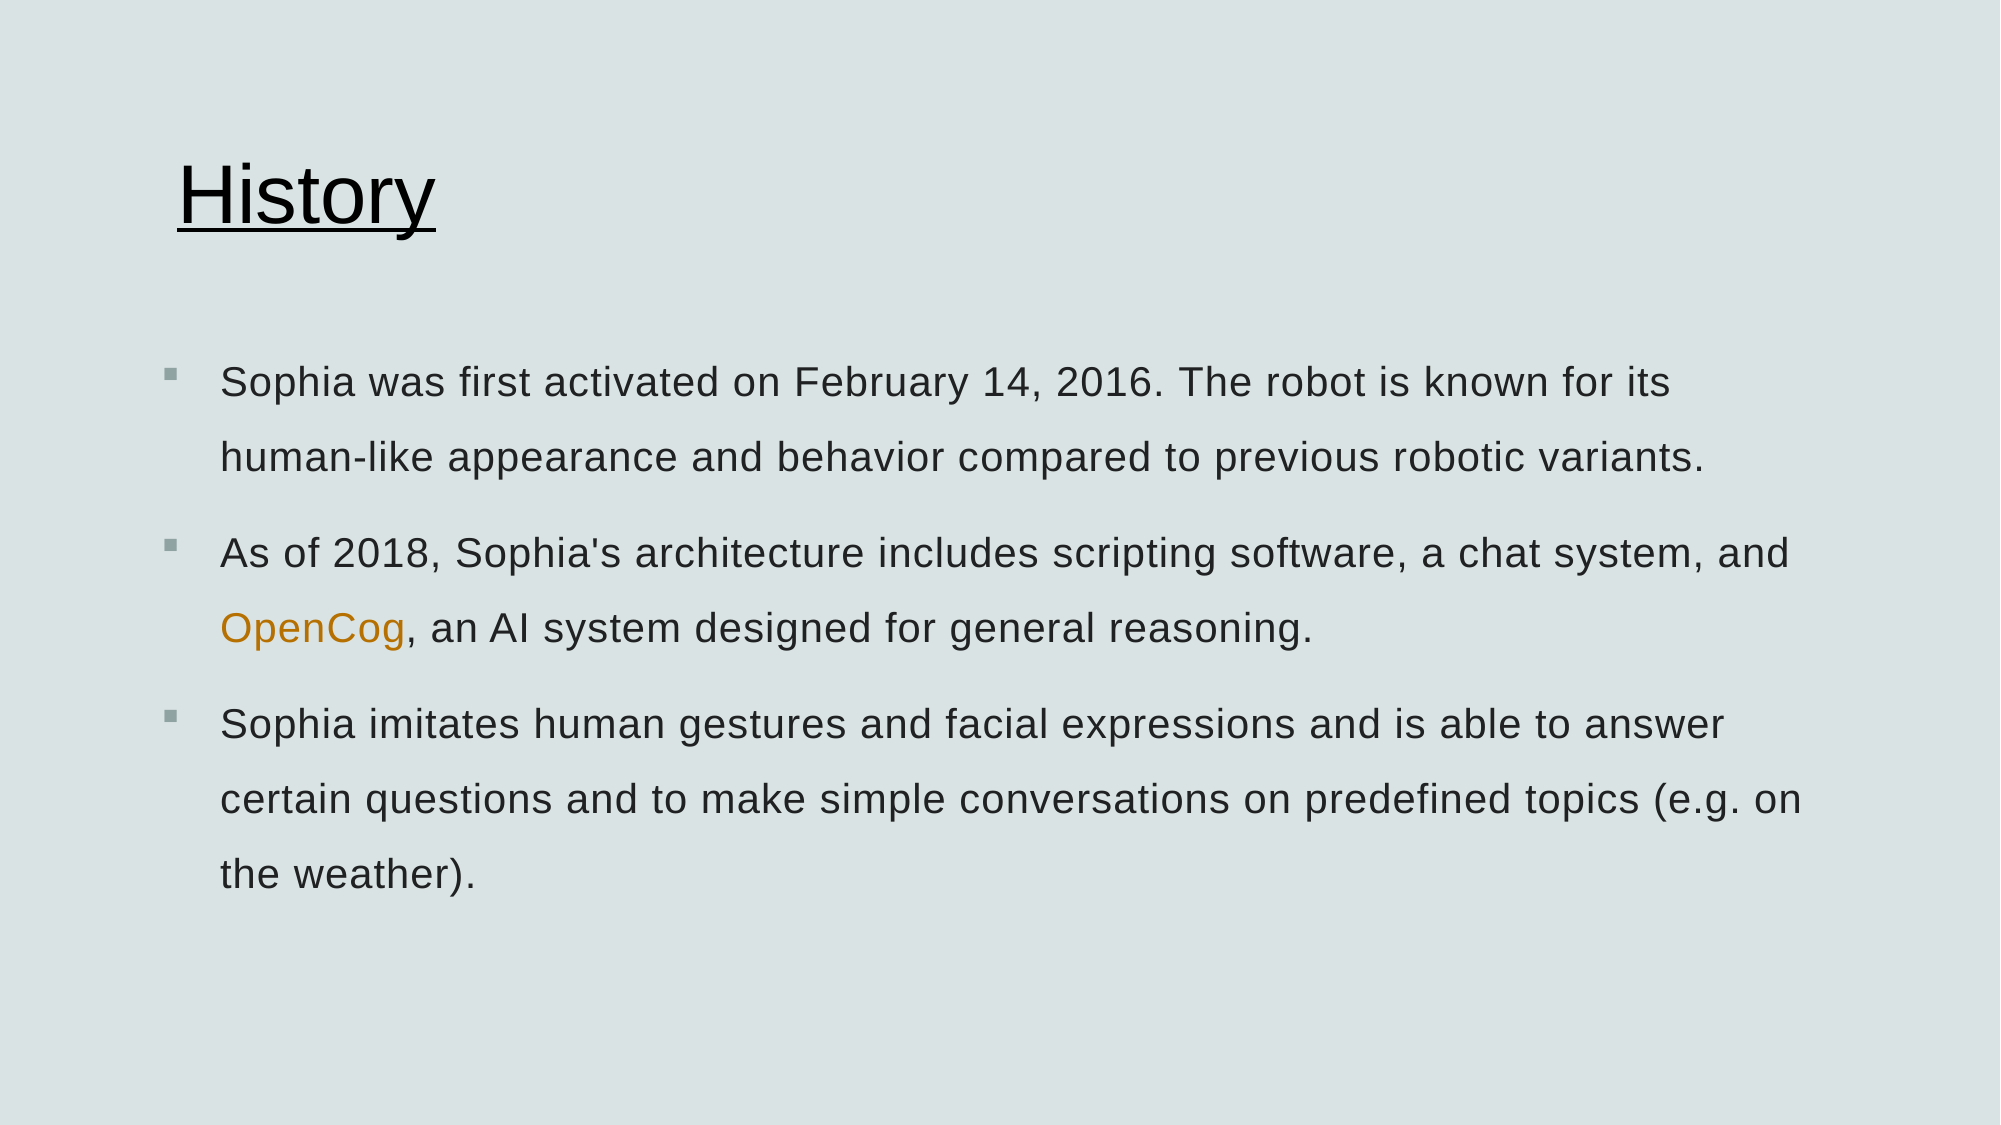

# History
Sophia was first activated on February 14, 2016. The robot is known for its human-like appearance and behavior compared to previous robotic variants.
As of 2018, Sophia's architecture includes scripting software, a chat system, and OpenCog, an AI system designed for general reasoning.
Sophia imitates human gestures and facial expressions and is able to answer certain questions and to make simple conversations on predefined topics (e.g. on the weather).